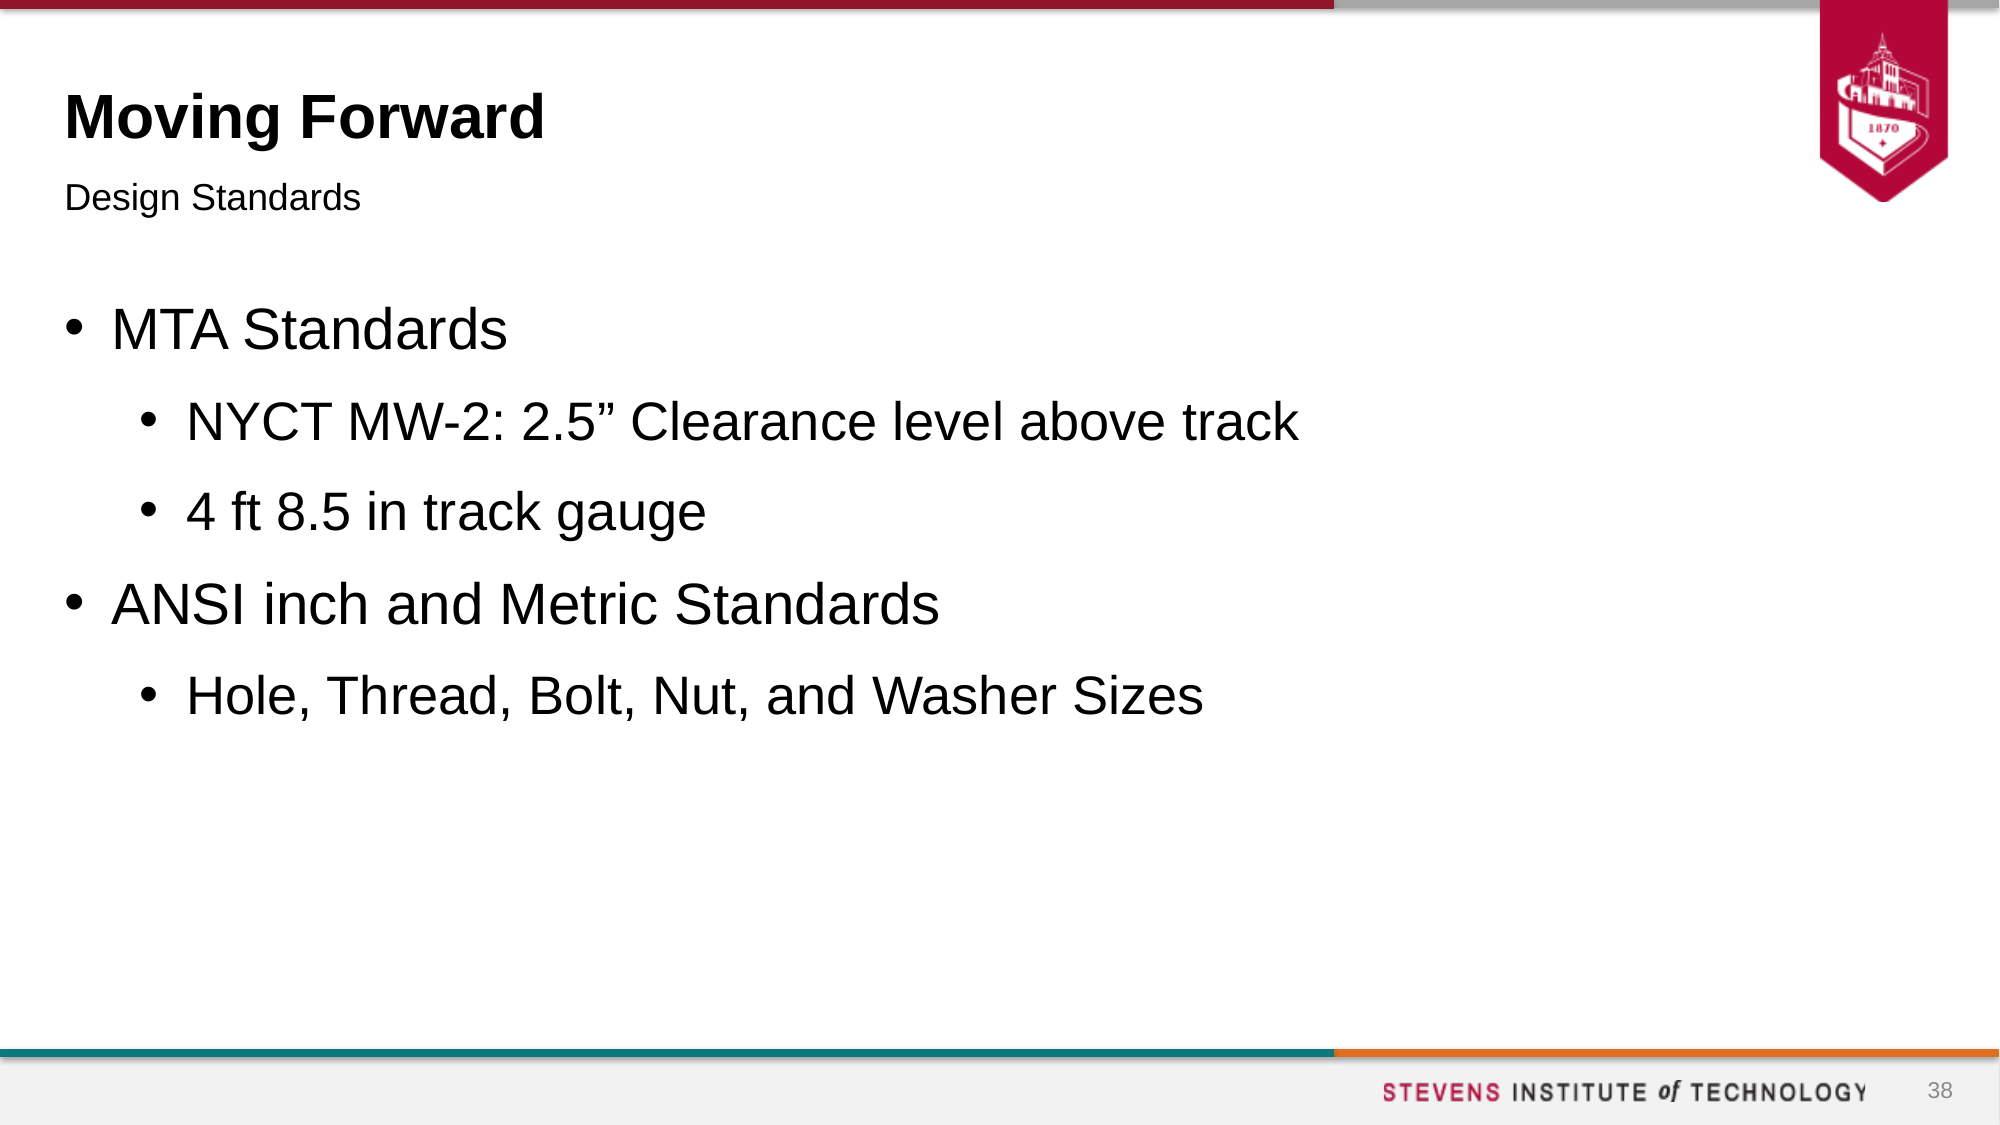

# Moving Forward
Design Standards

MTA Standards
NYCT MW-2: 2.5” Clearance level above track
4 ft 8.5 in track gauge
ANSI inch and Metric Standards
Hole, Thread, Bolt, Nut, and Washer Sizes
38